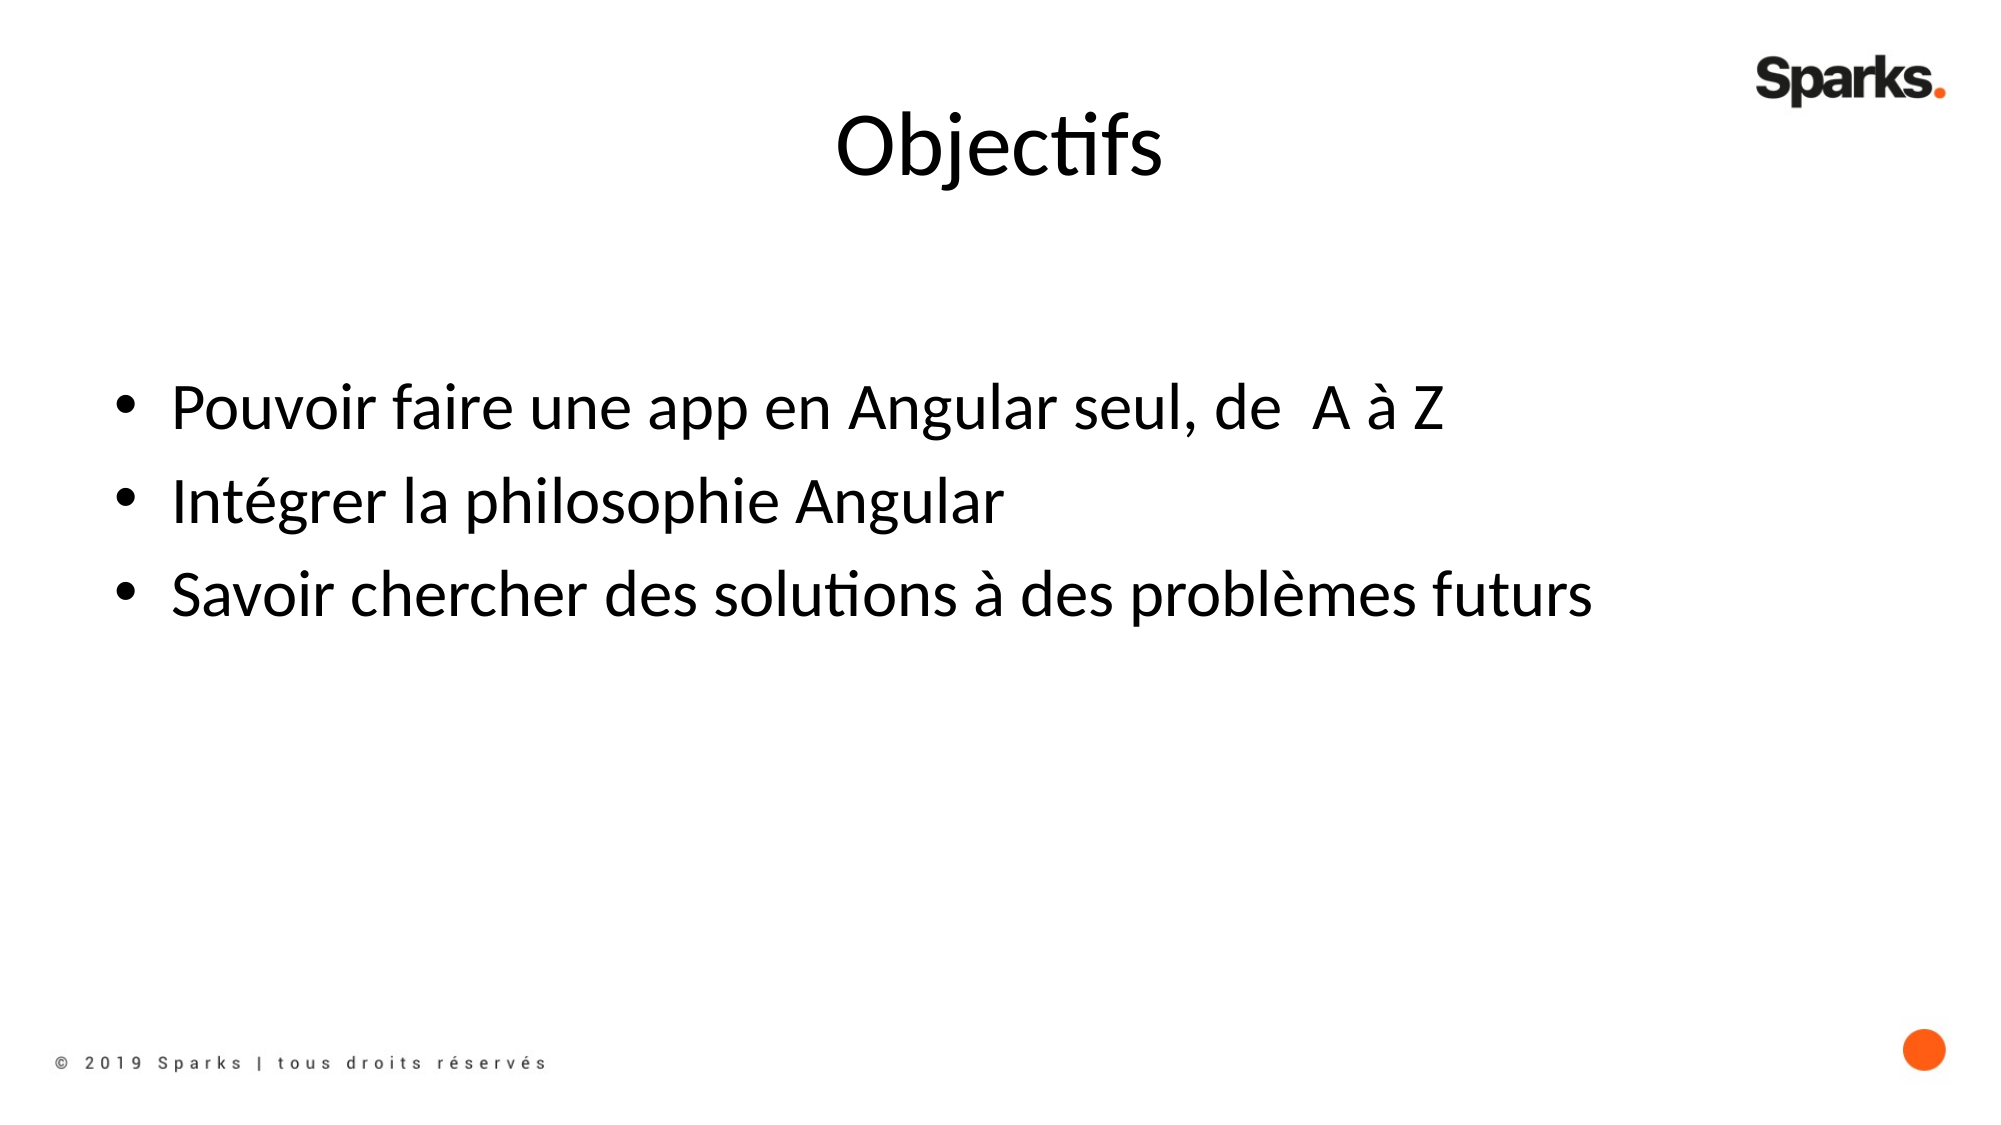

# Objectifs

Pouvoir faire une app en Angular seul, de  A à Z
Intégrer la philosophie Angular
Savoir chercher des solutions à des problèmes futurs